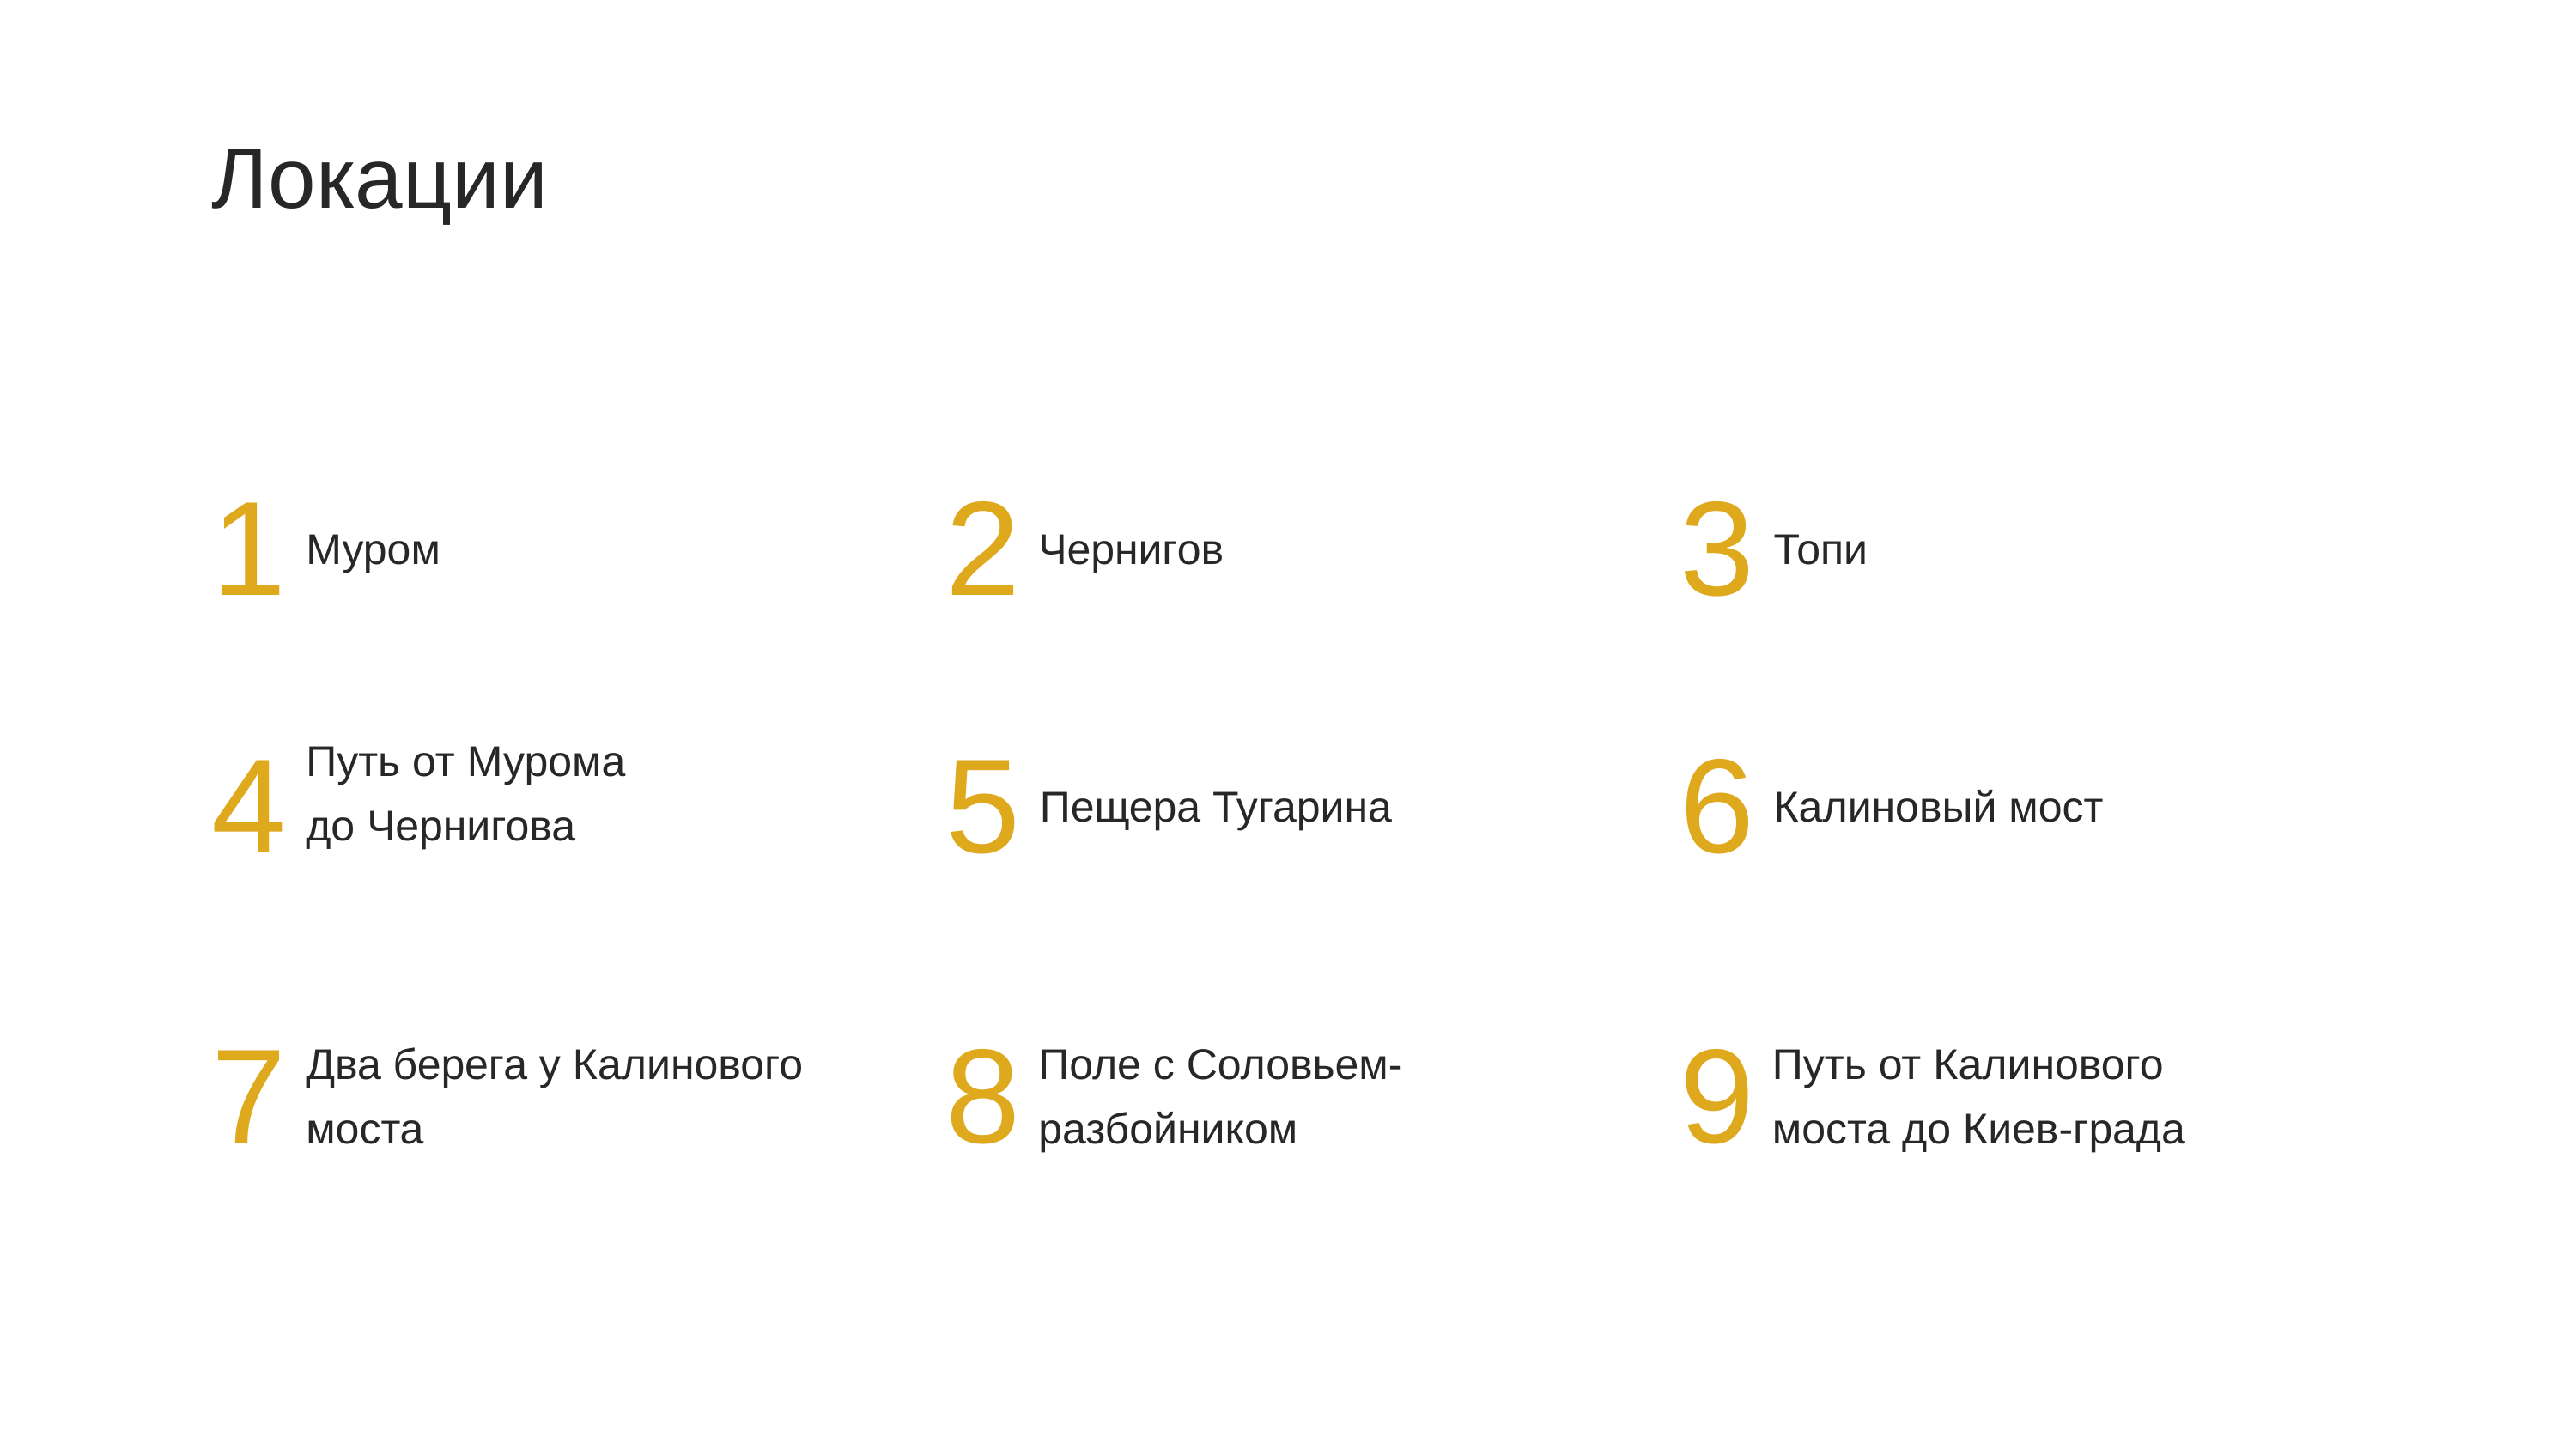

Локации
1
2
3
Муром
Чернигов
Топи
4
5
6
Путь от Мурома
до Чернигова
Пещера Тугарина
Калиновый мост
7
8
9
Два берега у Калинового моста
Поле с Соловьем-разбойником
Путь от Калинового моста до Киев-града